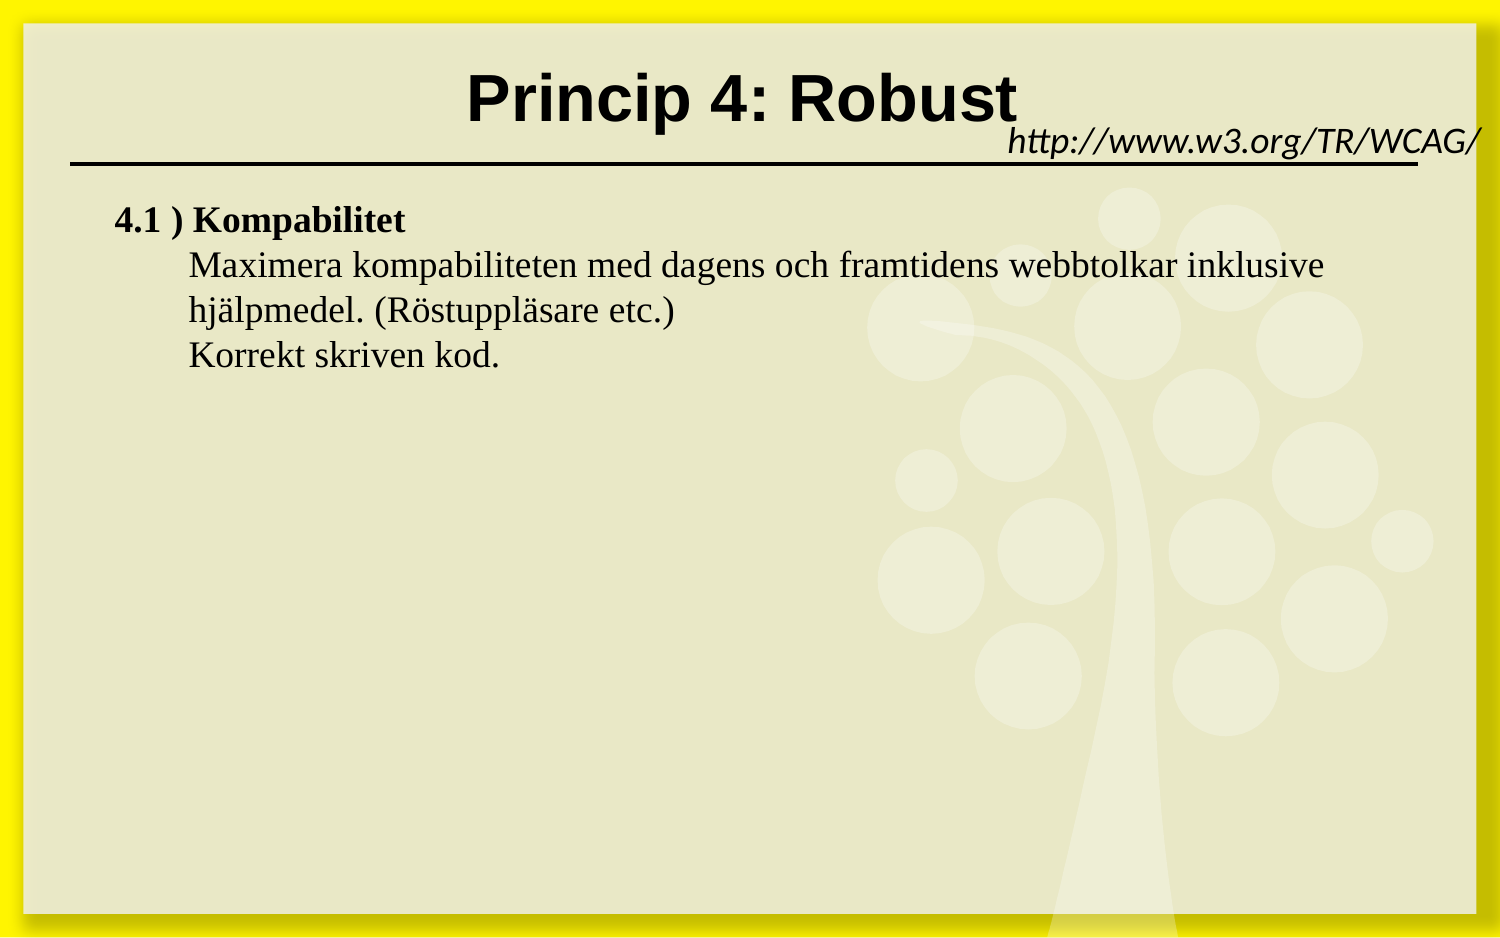

# Princip 4: Robust
http://www.w3.org/TR/WCAG/
4.1 ) Kompabilitet
Maximera kompabiliteten med dagens och framtidens webbtolkar inklusive hjälpmedel. (Röstuppläsare etc.)
Korrekt skriven kod.